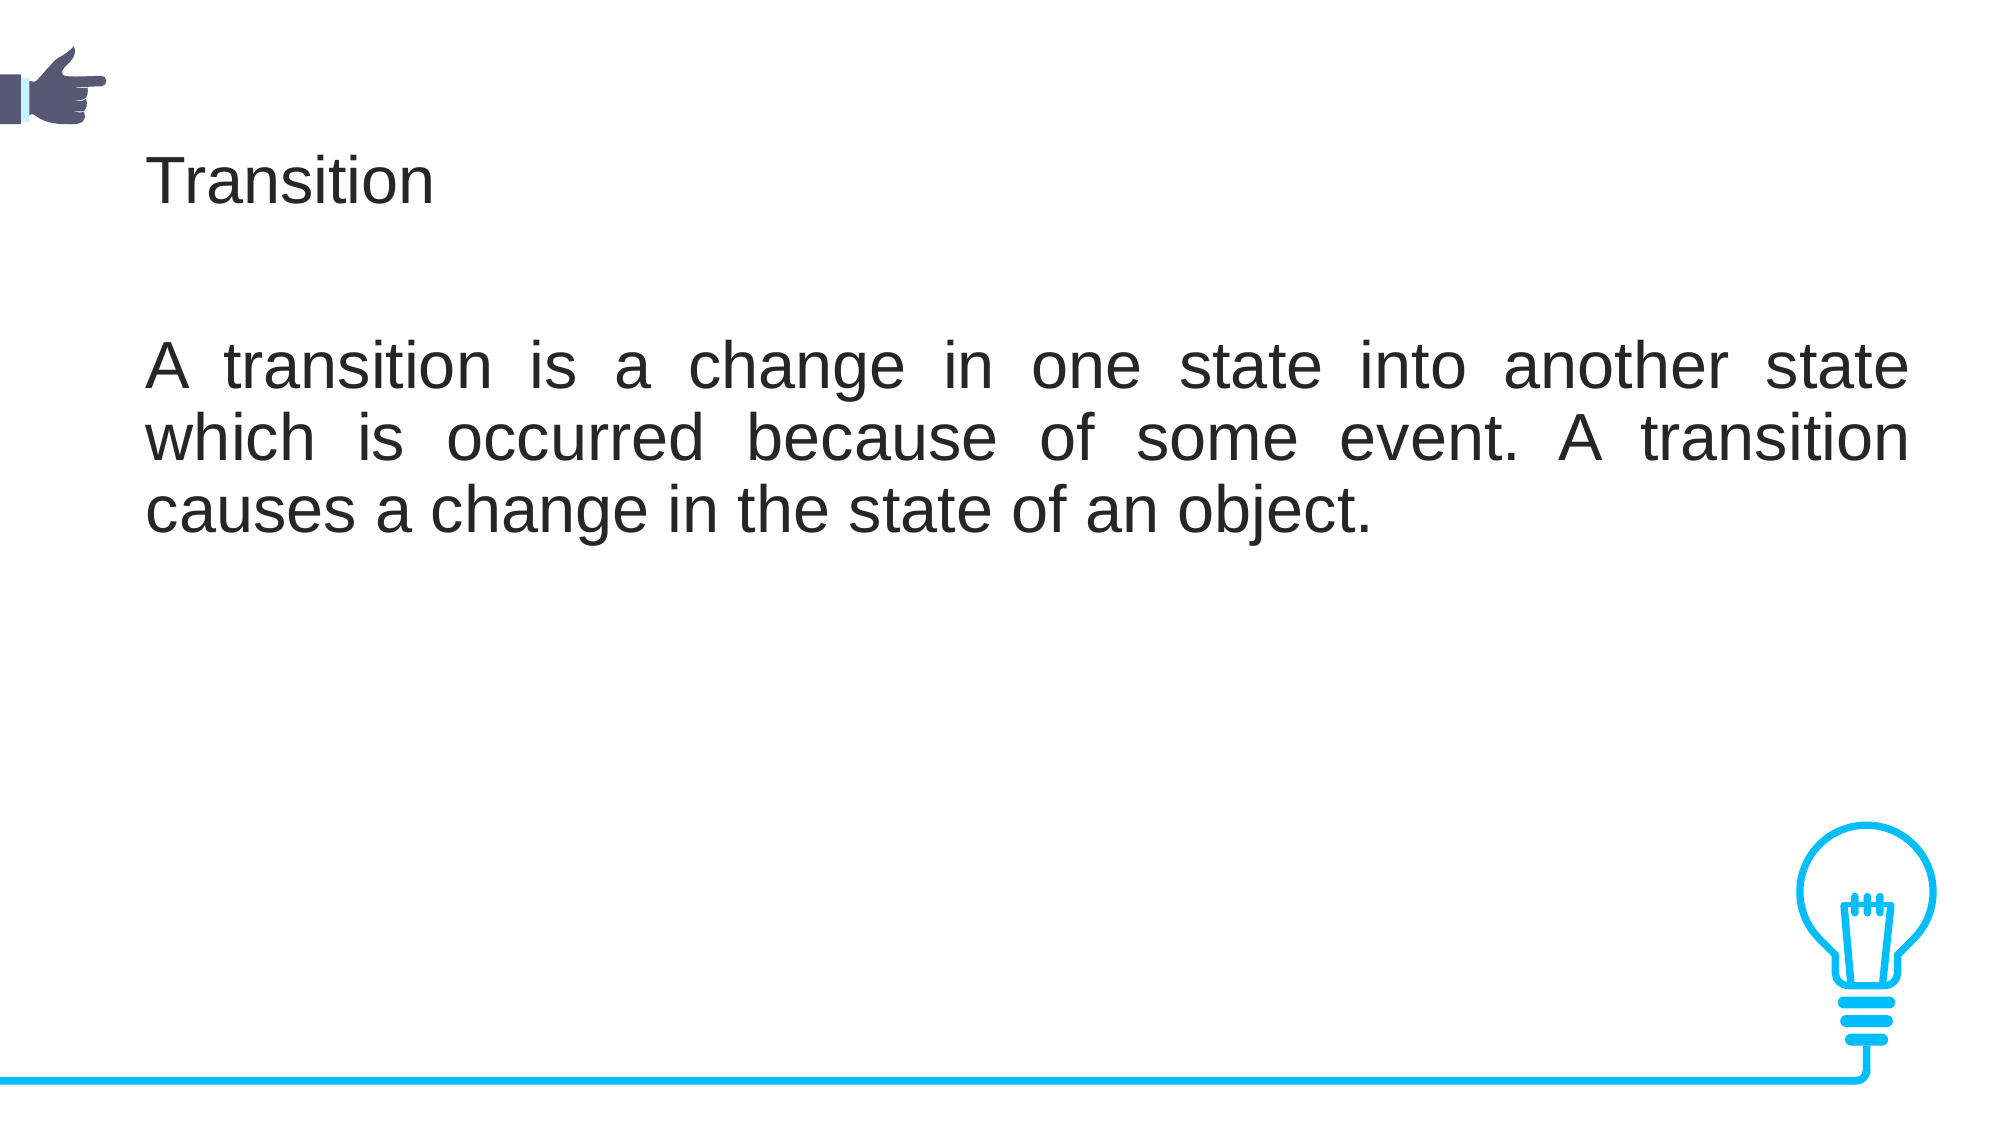

Transition

A transition is a change in one state into another state which is occurred because of some event. A transition causes a change in the state of an object.